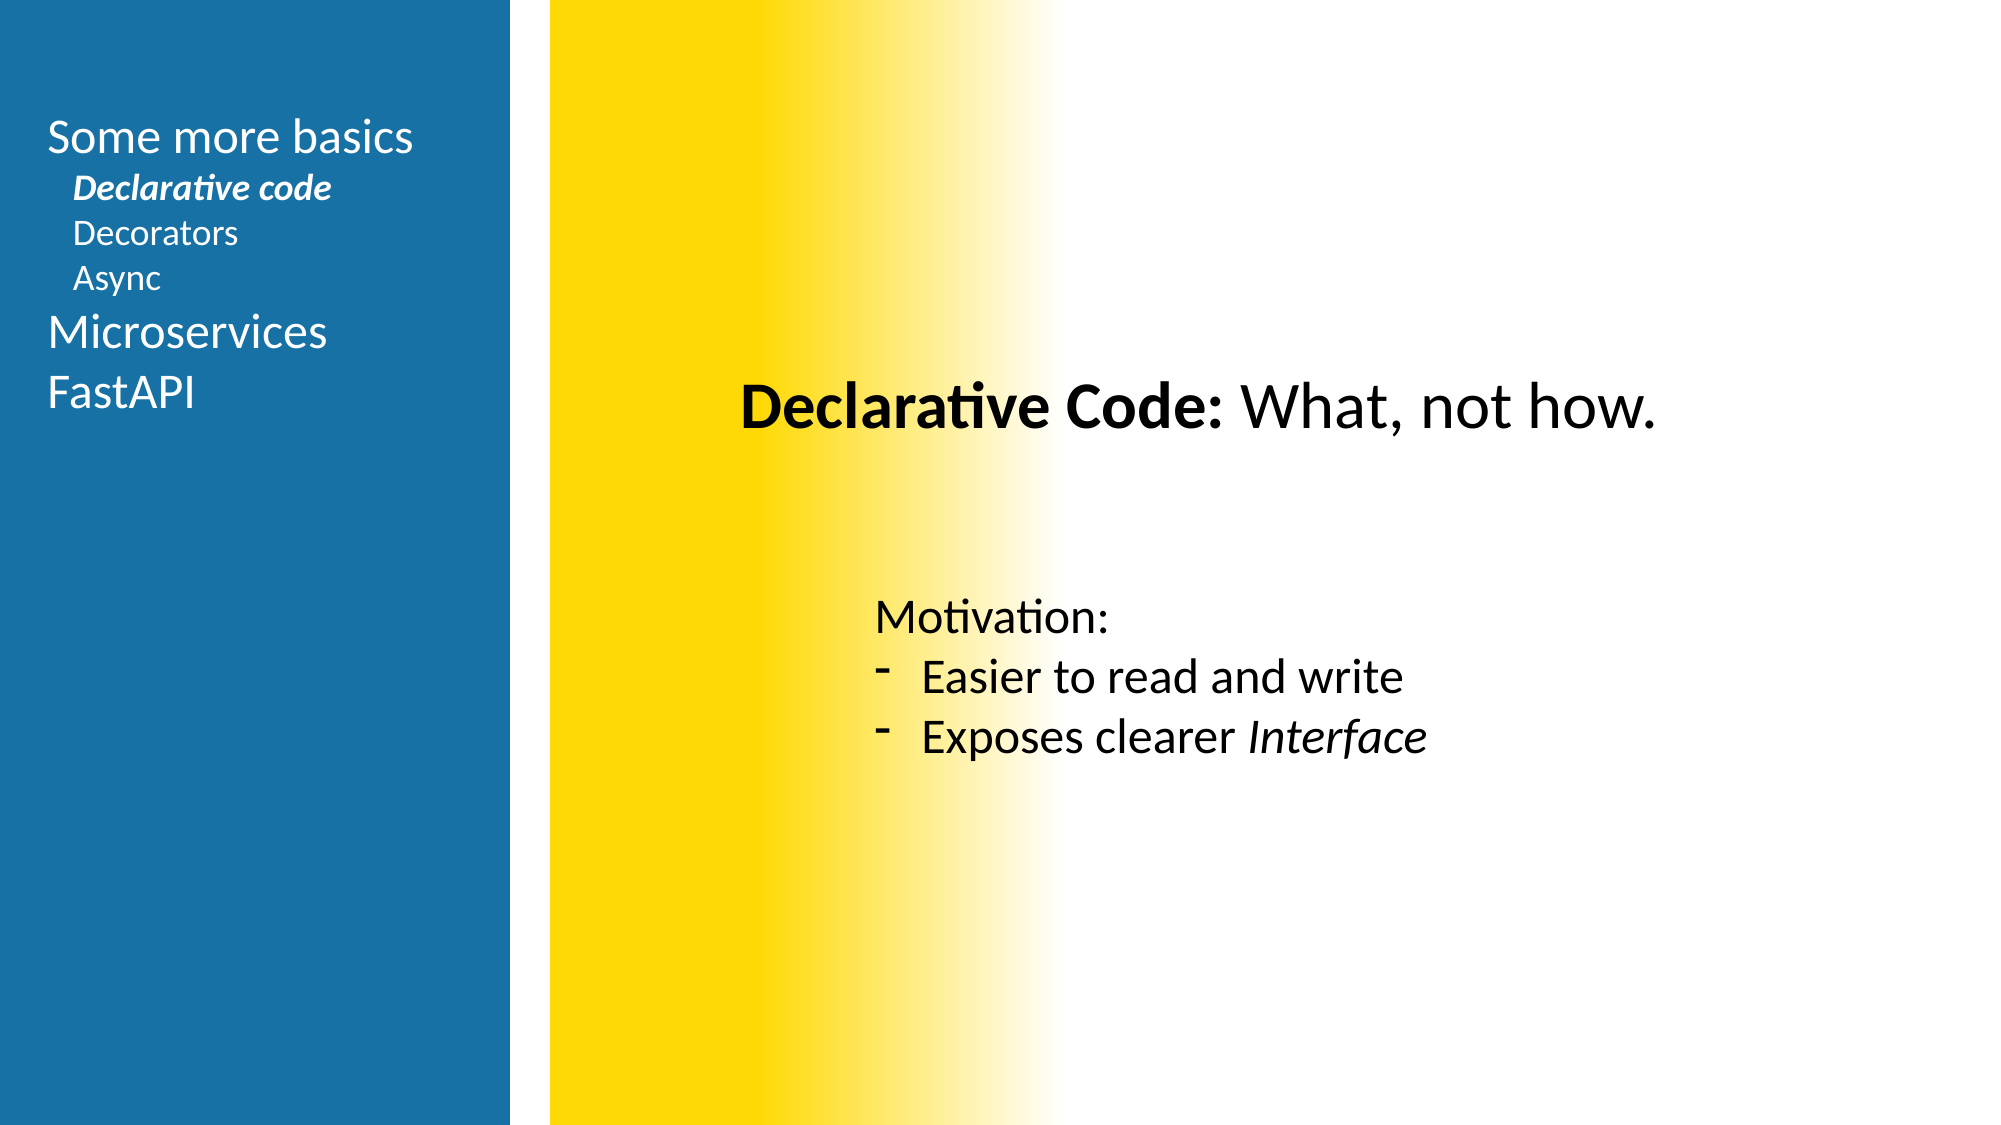

Some more basics
   Declarative code
   Decorators
   Async
Microservices
FastAPI
Declarative Code: What, not how.
Motivation:
Easier to read and write
Exposes clearer Interface